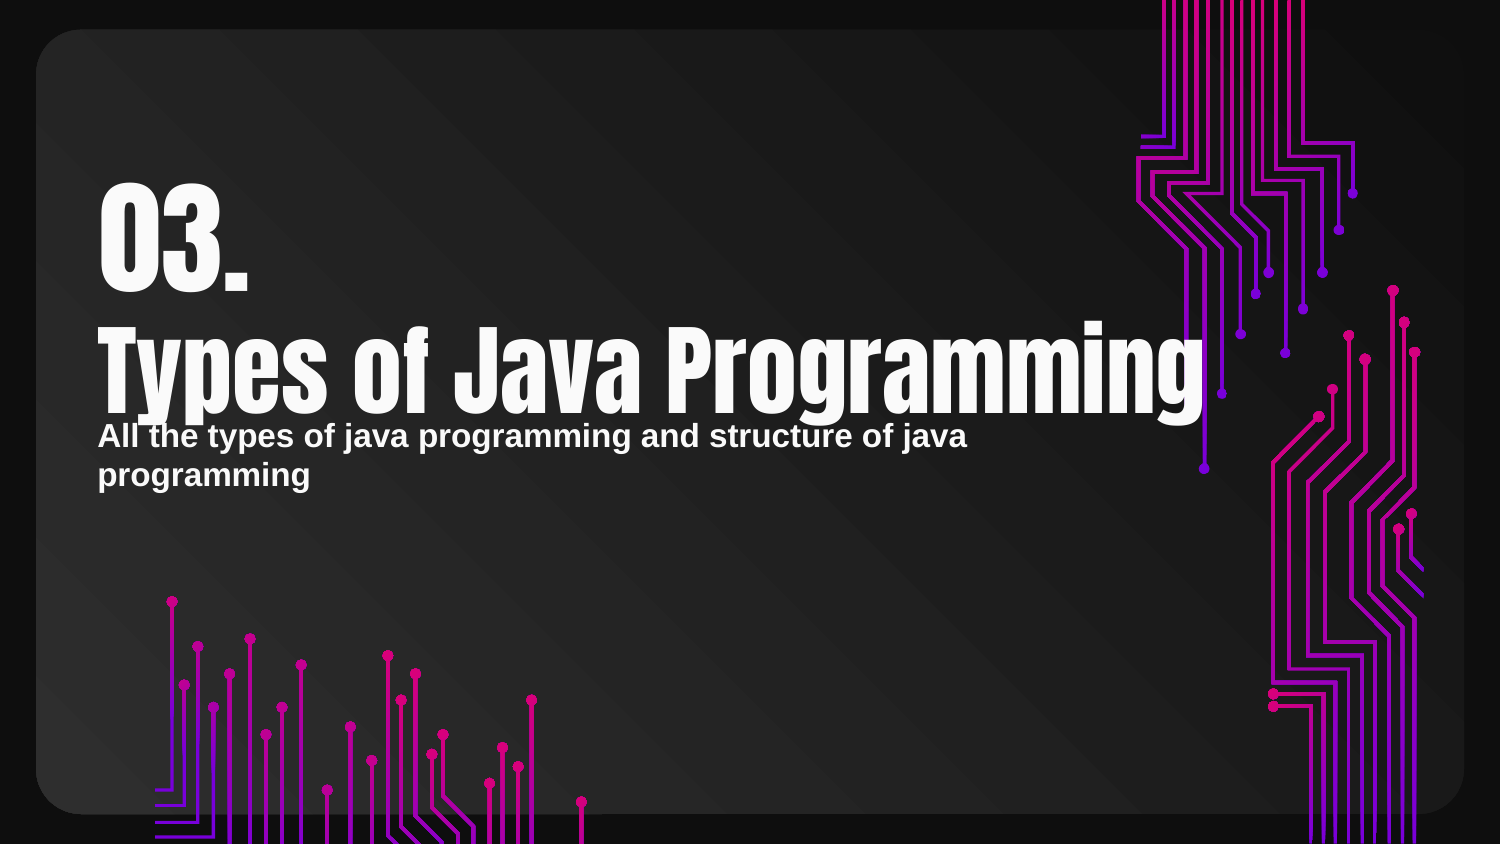

03.
# Types of Java Programming
All the types of java programming and structure of java programming